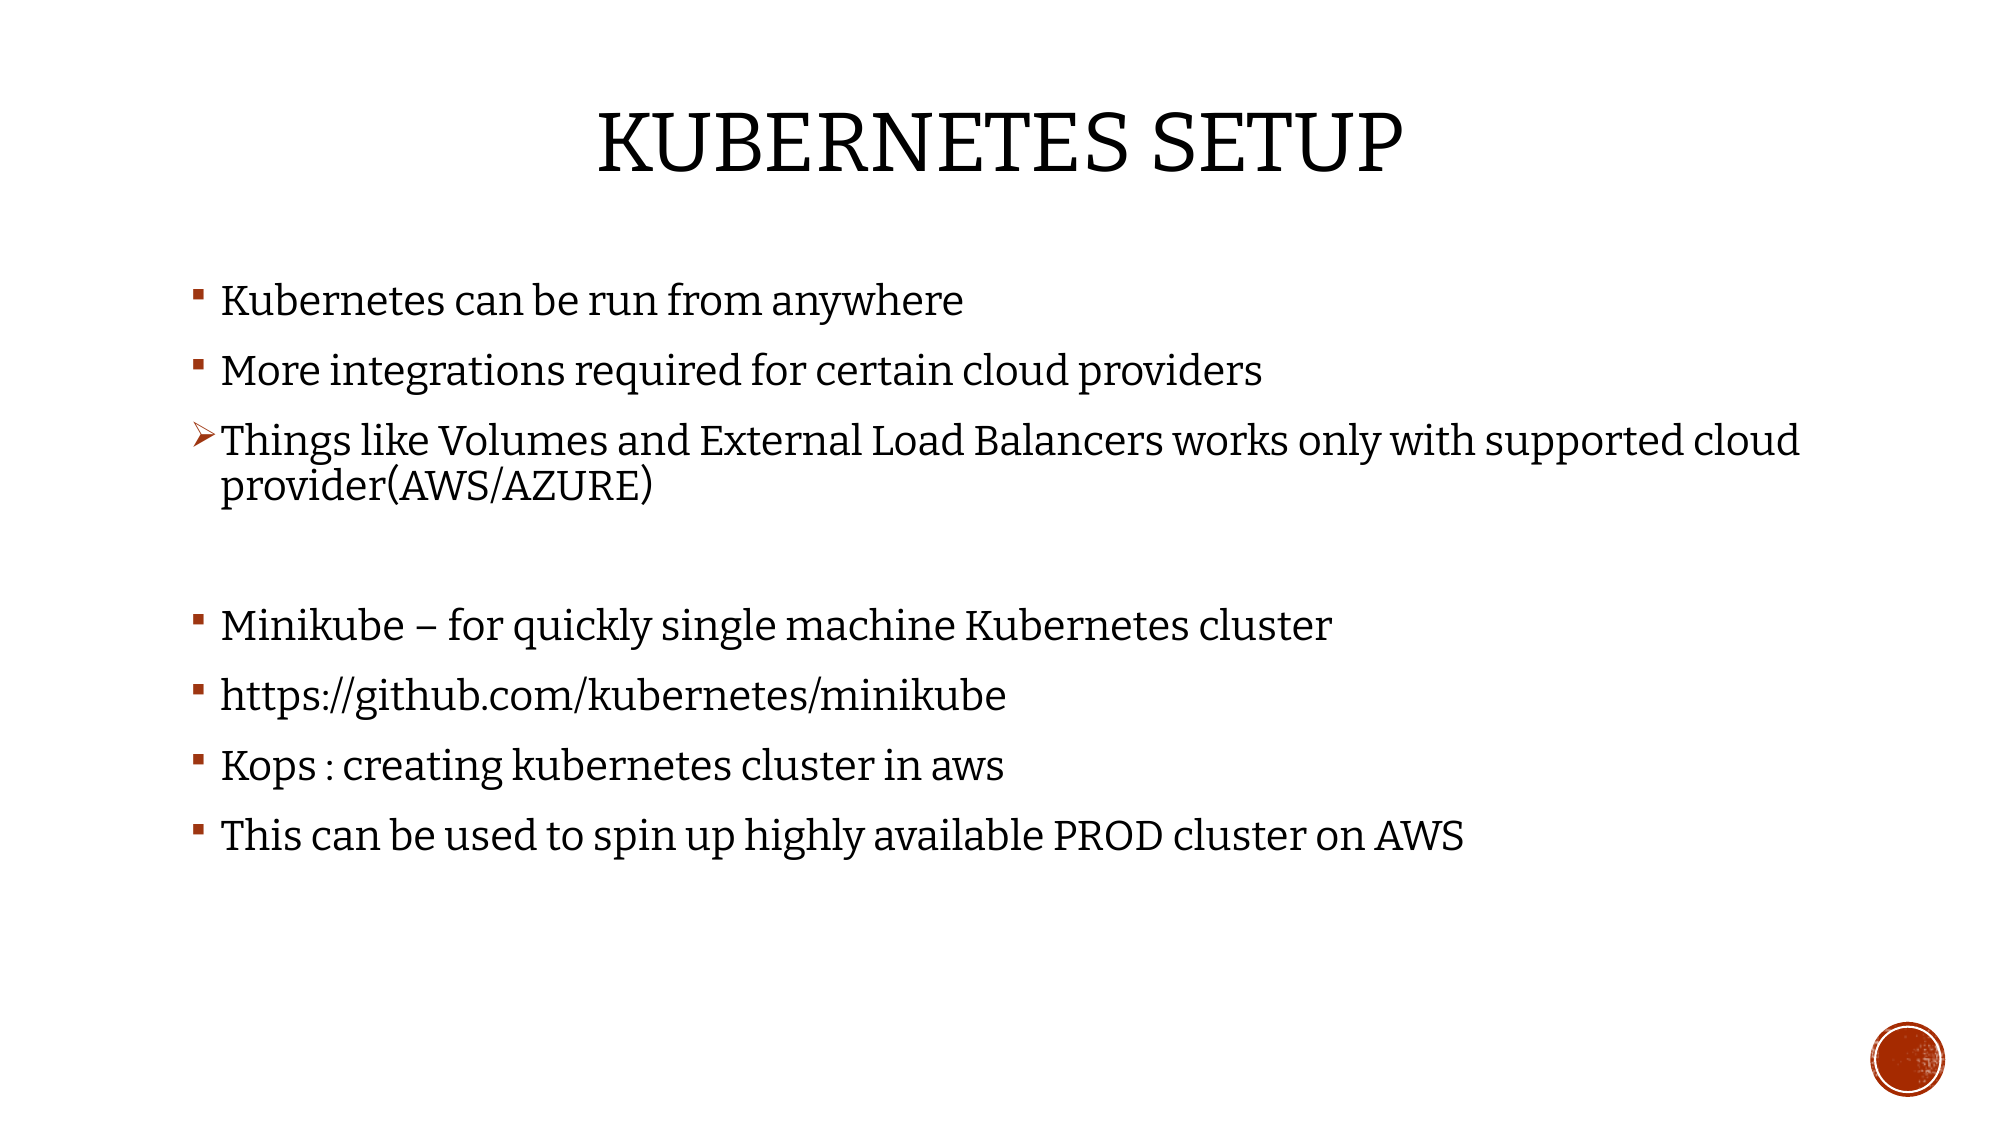

# Kubernetes Setup
Kubernetes can be run from anywhere
More integrations required for certain cloud providers
Things like Volumes and External Load Balancers works only with supported cloud provider(AWS/AZURE)

Minikube – for quickly single machine Kubernetes cluster
https://github.com/kubernetes/minikube
Kops : creating kubernetes cluster in aws
This can be used to spin up highly available PROD cluster on AWS